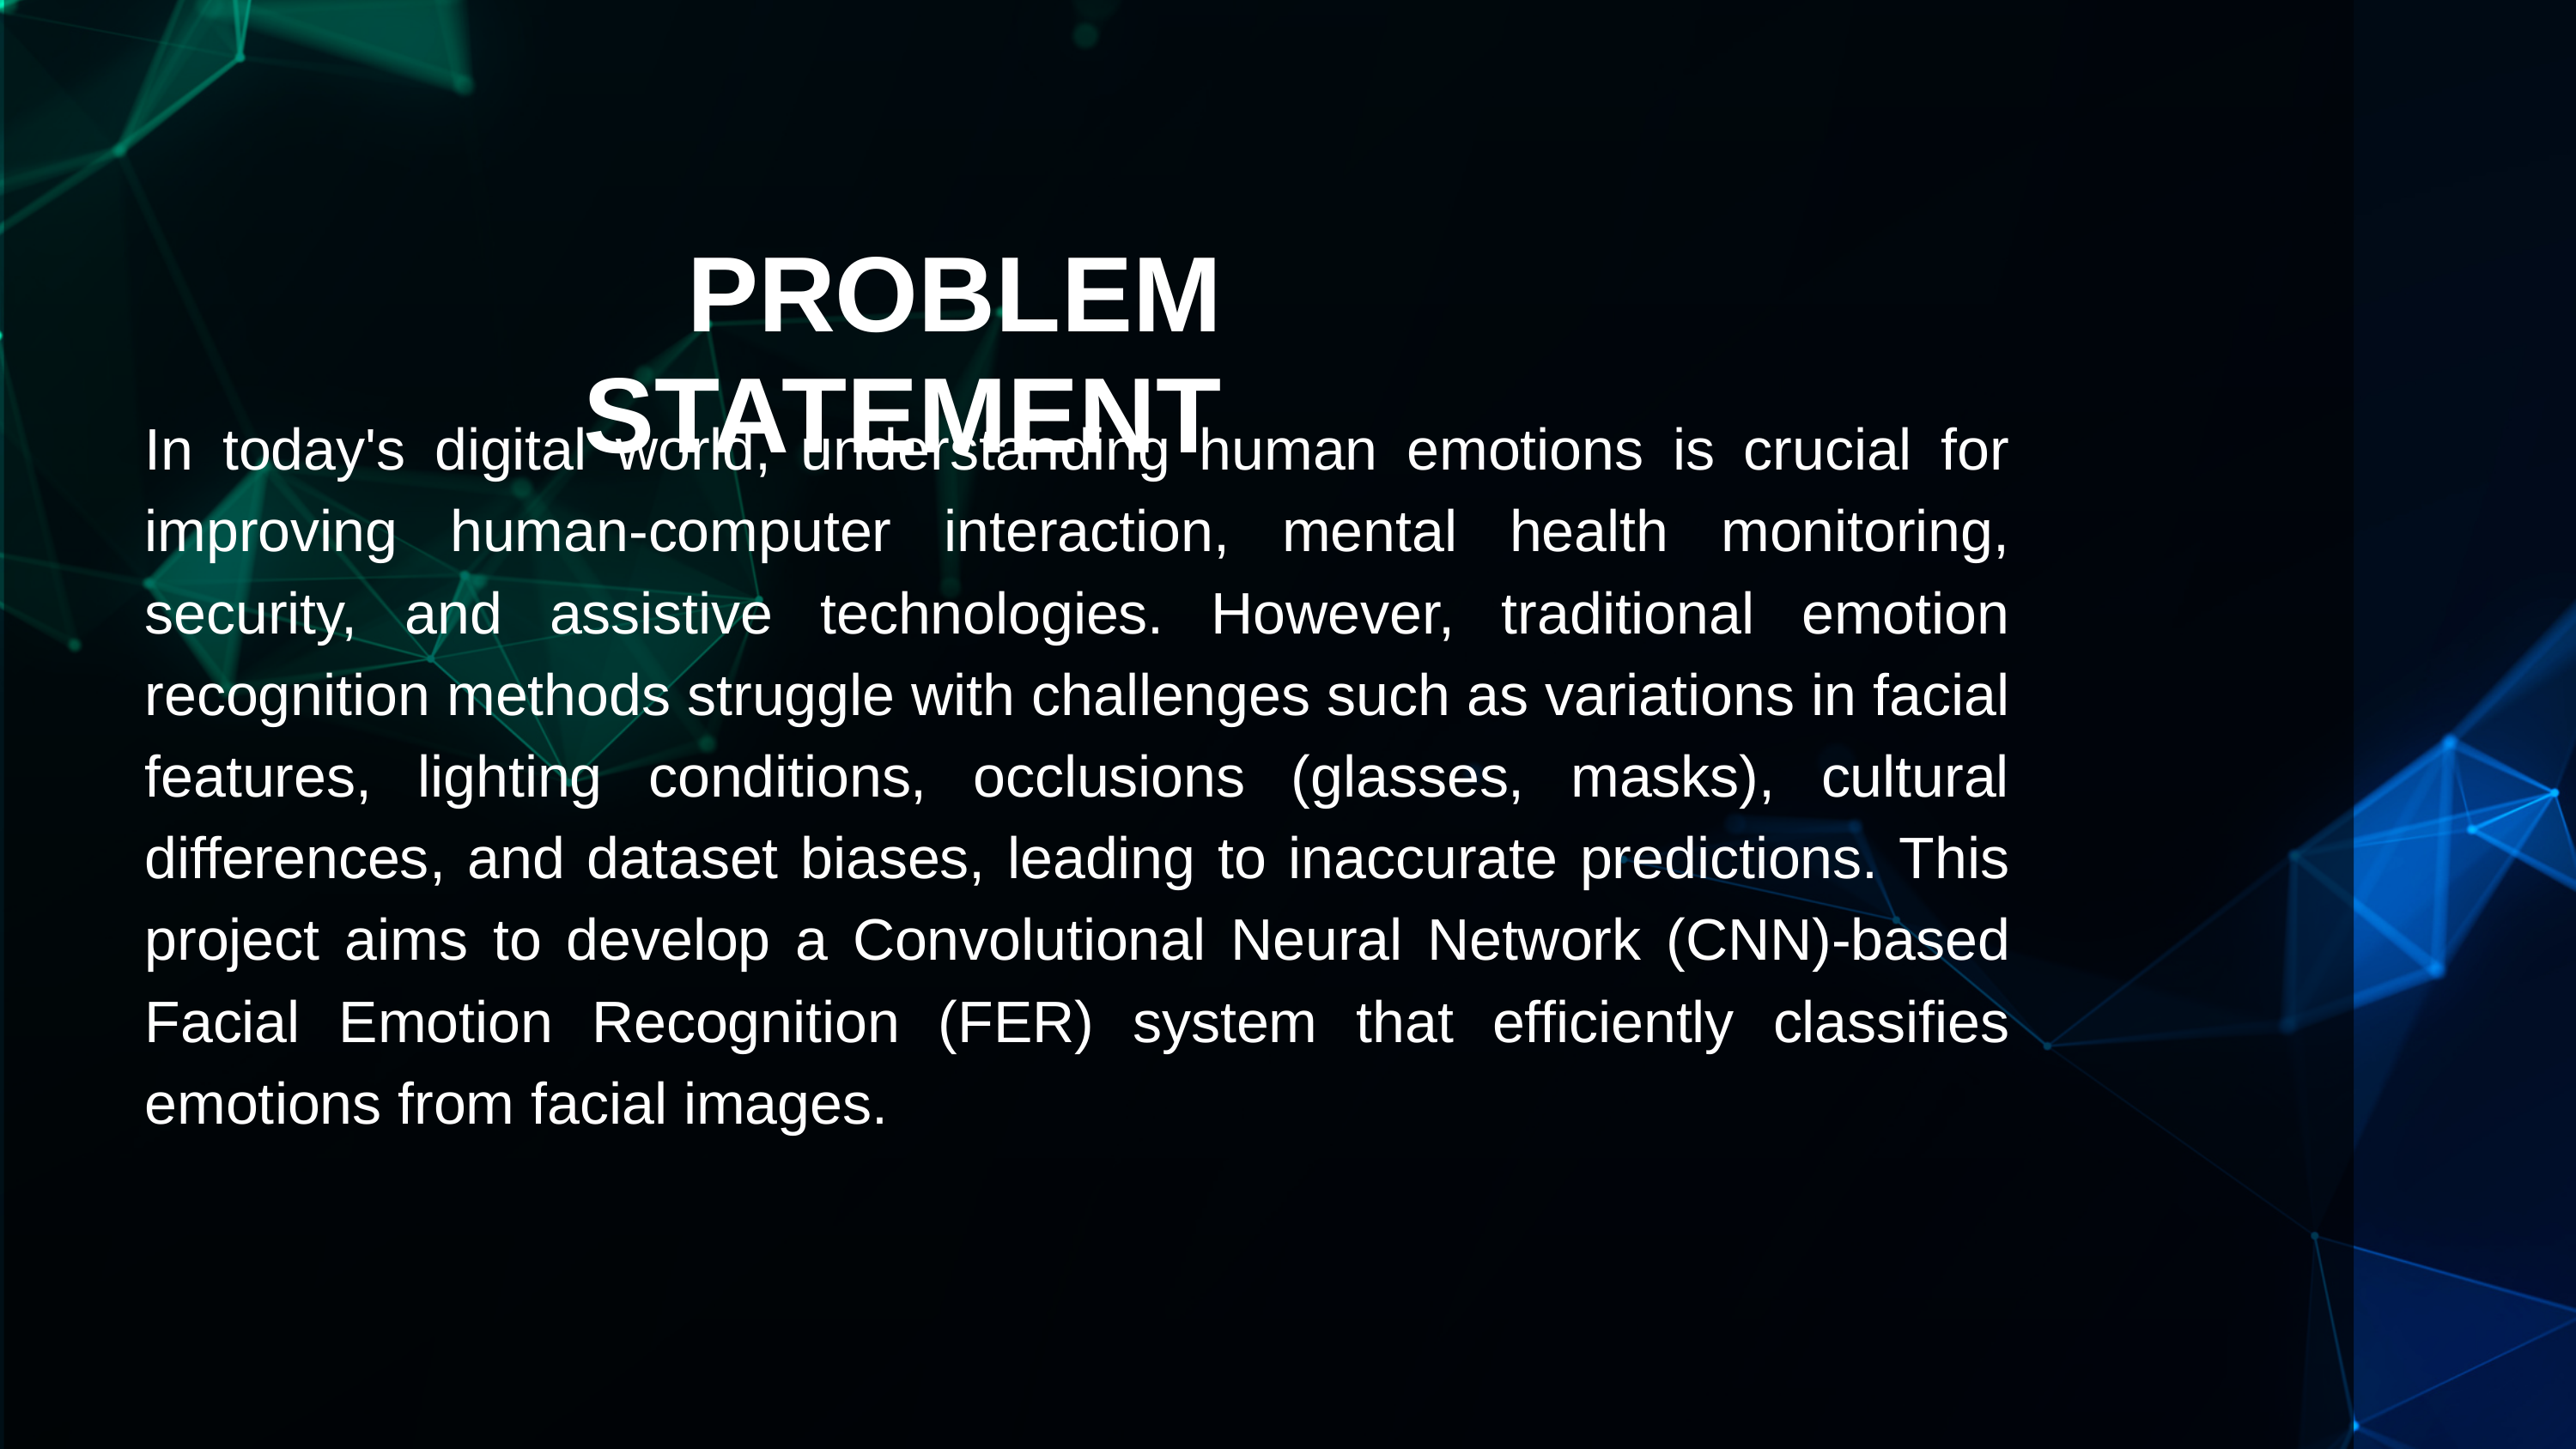

PROBLEM STATEMENT
In today's digital world, understanding human emotions is crucial for improving human-computer interaction, mental health monitoring, security, and assistive technologies. However, traditional emotion recognition methods struggle with challenges such as variations in facial features, lighting conditions, occlusions (glasses, masks), cultural differences, and dataset biases, leading to inaccurate predictions. This project aims to develop a Convolutional Neural Network (CNN)-based Facial Emotion Recognition (FER) system that efficiently classifies emotions from facial images.